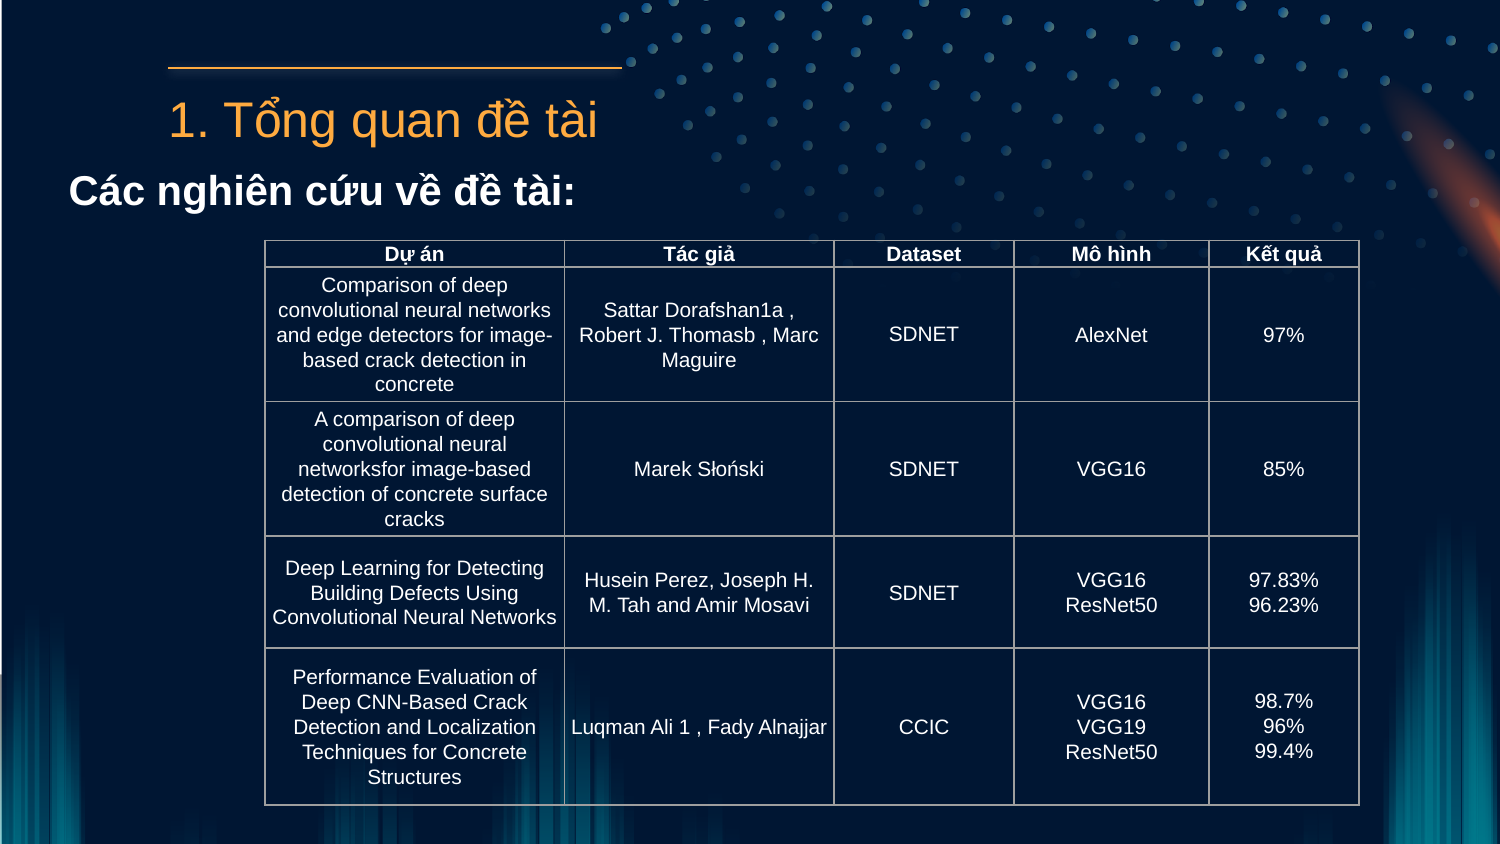

# 1. Tổng quan đề tài
Các nghiên cứu về đề tài:
| Dự án | Tác giả | Dataset | Mô hình | Kết quả |
| --- | --- | --- | --- | --- |
| Comparison of deep convolutional neural networks and edge detectors for image-based crack detection in concrete | Sattar Dorafshan1a , Robert J. Thomasb , Marc Maguire | SDNET | AlexNet | 97% |
| A comparison of deep convolutional neural networksfor image-based detection of concrete surface cracks | Marek Słoński | SDNET | VGG16 | 85% |
| Deep Learning for Detecting Building Defects Using Convolutional Neural Networks | Husein Perez, Joseph H. M. Tah and Amir Mosavi | SDNET | VGG16 ResNet50 | 97.83% 96.23% |
| Performance Evaluation of Deep CNN-Based Crack Detection and Localization Techniques for Concrete Structures | Luqman Ali 1 , Fady Alnajjar | CCIC | VGG16 VGG19 ResNet50 | 98.7% 96% 99.4% |